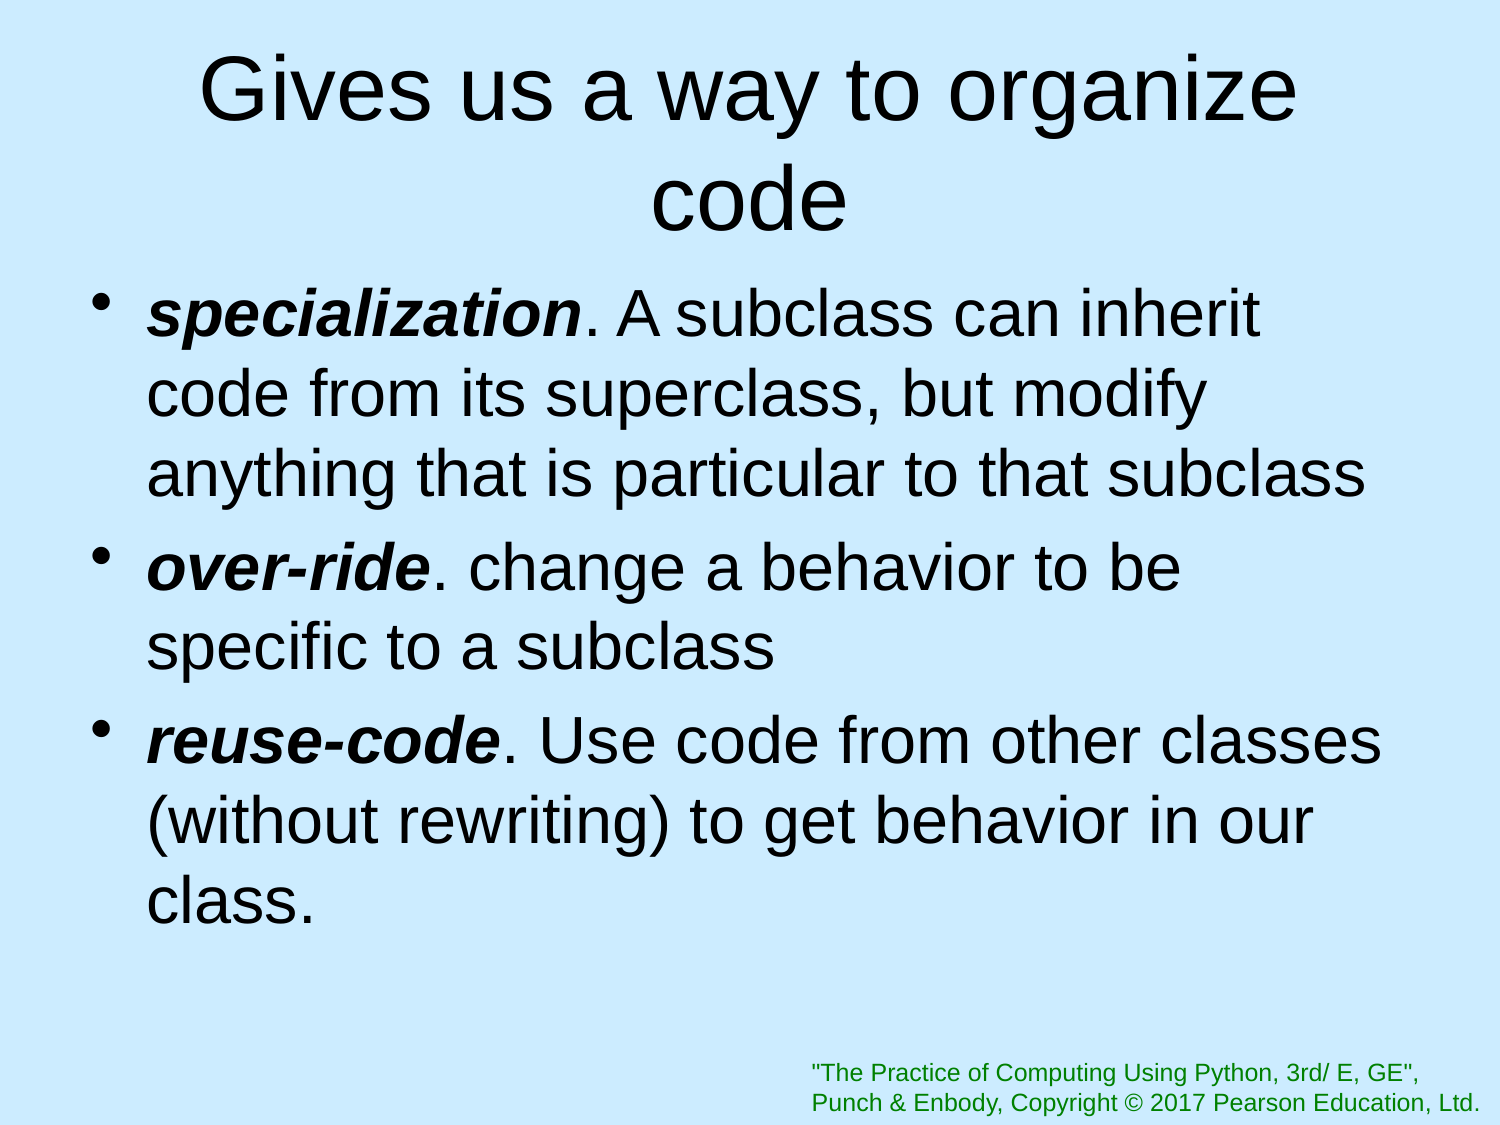

# Gives us a way to organize code
specialization. A subclass can inherit code from its superclass, but modify anything that is particular to that subclass
over-ride. change a behavior to be specific to a subclass
reuse-code. Use code from other classes (without rewriting) to get behavior in our class.